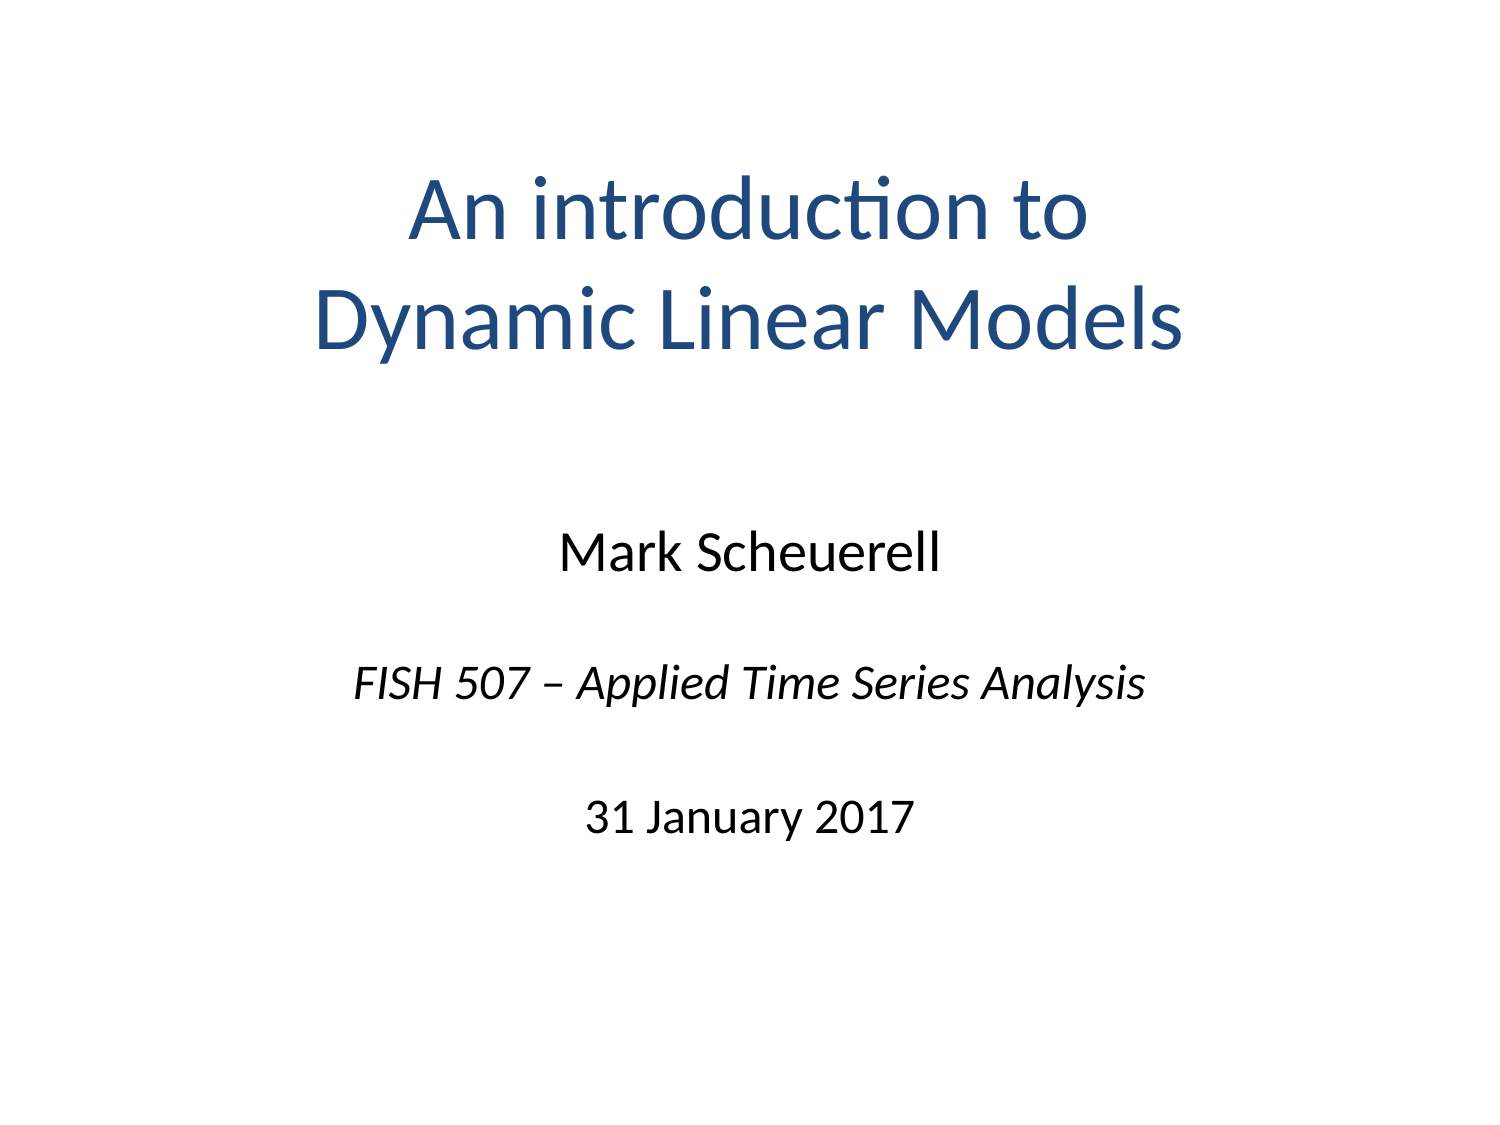

# An introduction to Dynamic Linear Models
Mark Scheuerell

FISH 507 – Applied Time Series Analysis

31 January 2017